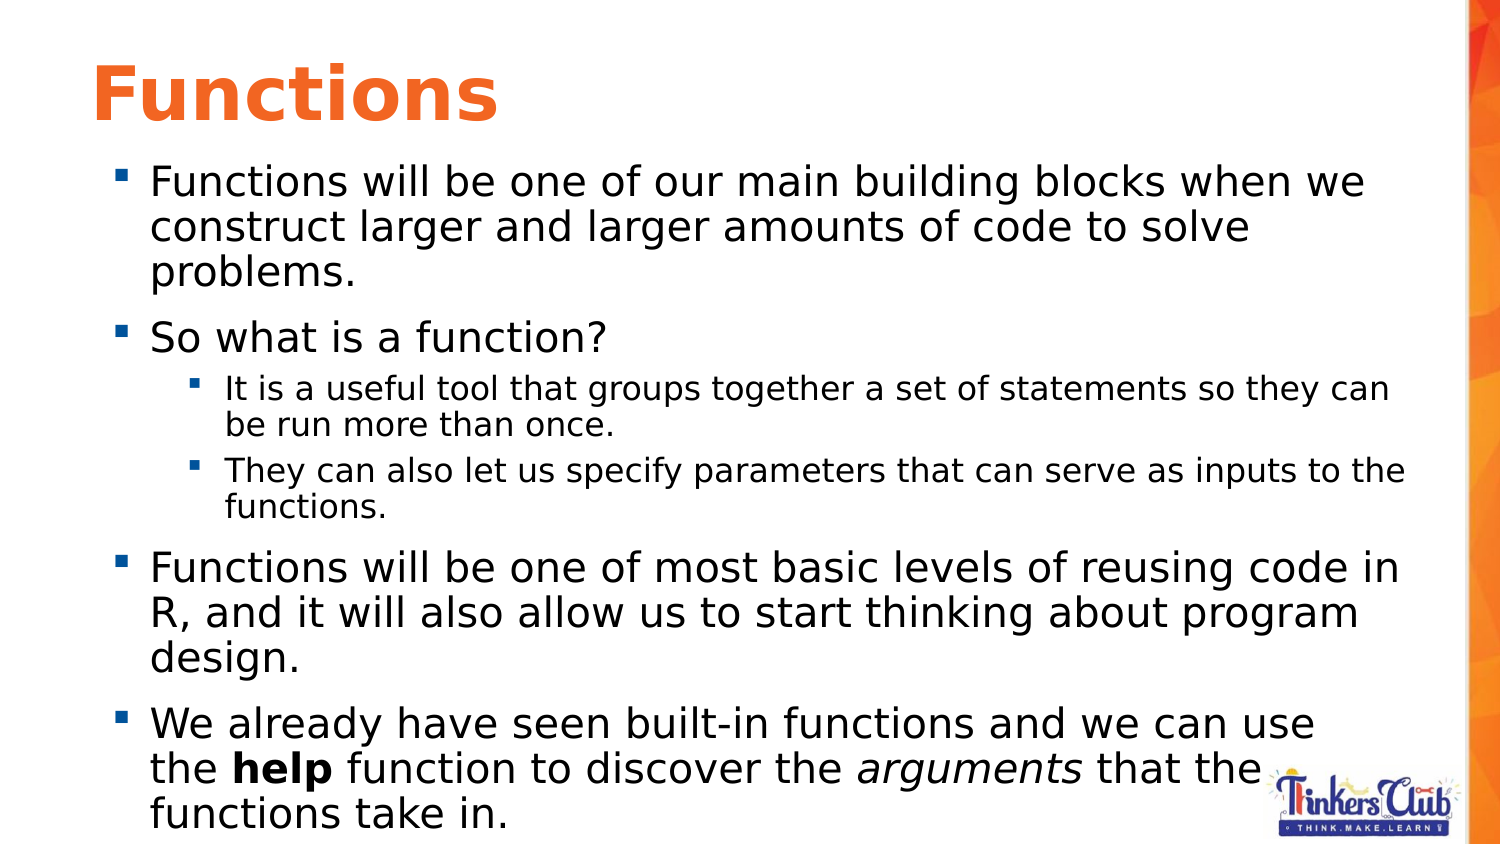

Functions
Functions will be one of our main building blocks when we construct larger and larger amounts of code to solve problems.
So what is a function?
It is a useful tool that groups together a set of statements so they can be run more than once.
They can also let us specify parameters that can serve as inputs to the functions.
Functions will be one of most basic levels of reusing code in R, and it will also allow us to start thinking about program design.
We already have seen built-in functions and we can use the help function to discover the arguments that the functions take in.